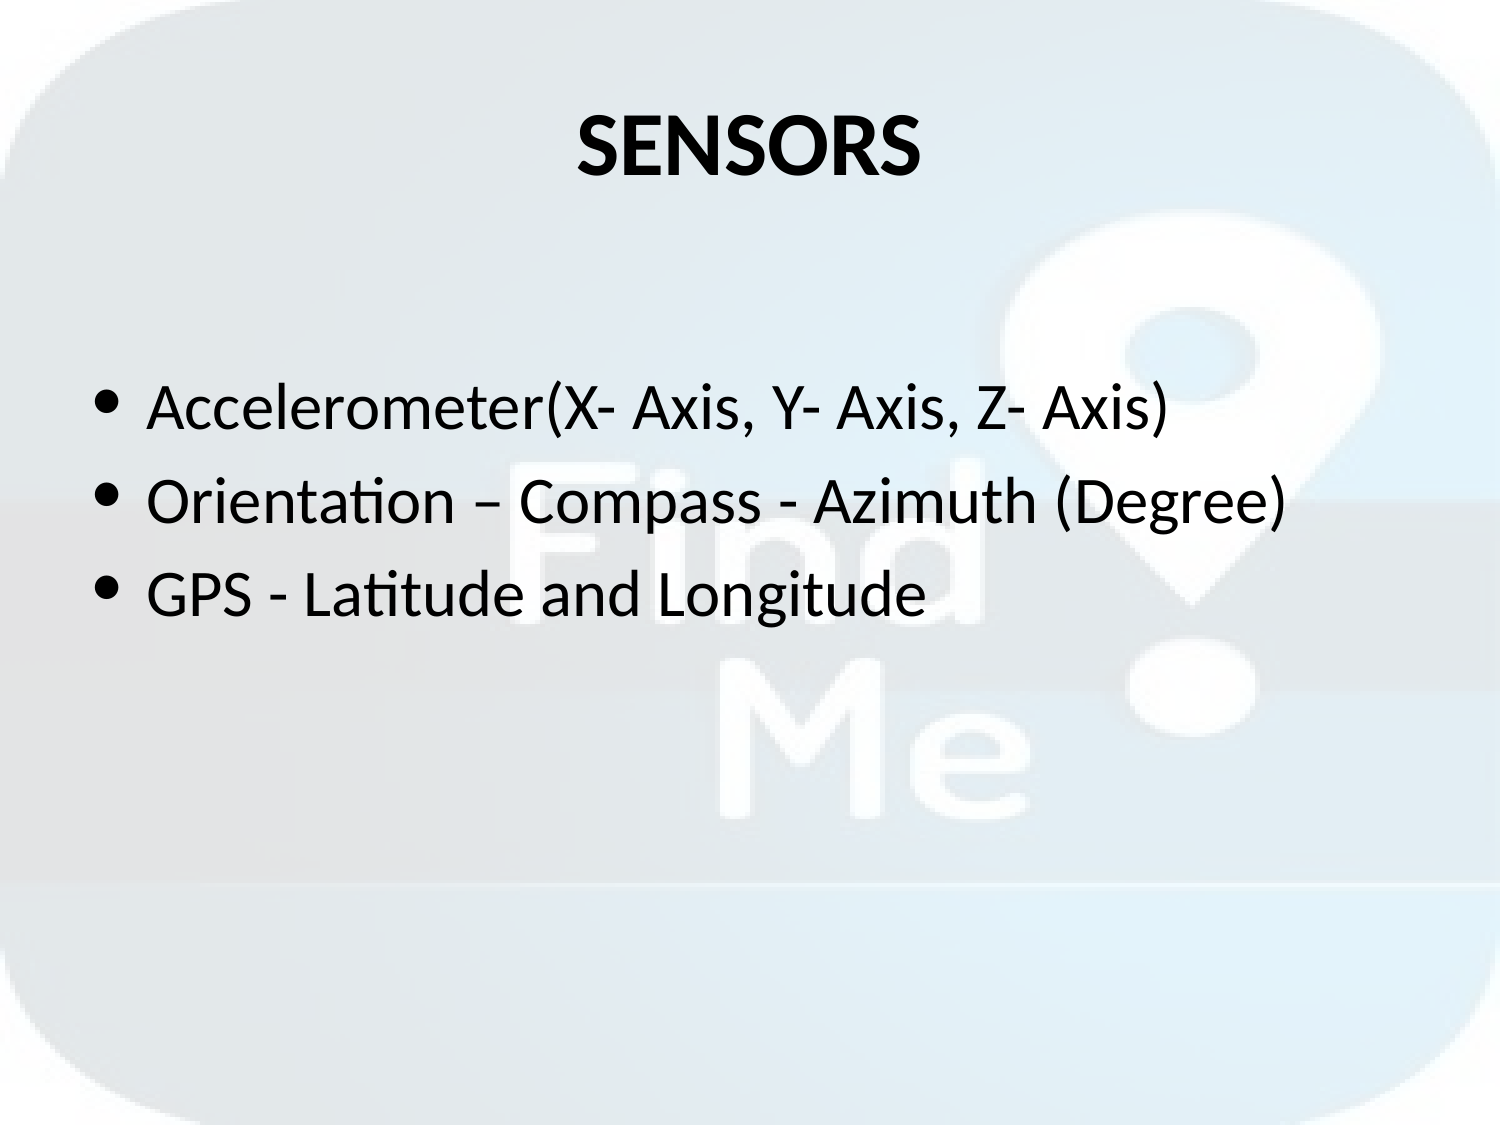

# SENSORS

Accelerometer(X- Axis, Y- Axis, Z- Axis)
Orientation – Compass - Azimuth (Degree)
GPS - Latitude and Longitude